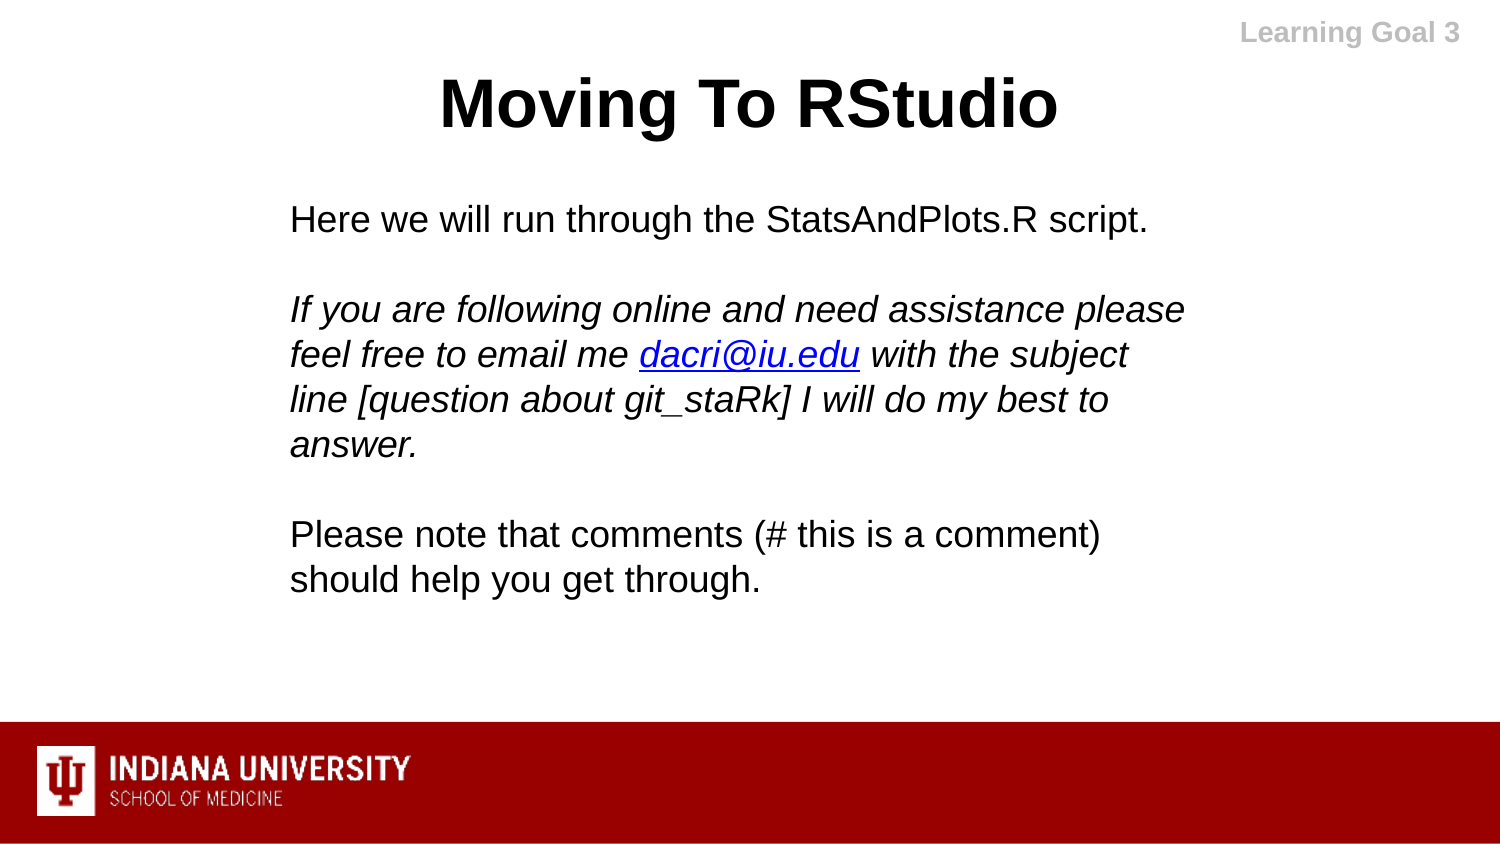

Learning Goal 3
# Moving To RStudio
Here we will run through the StatsAndPlots.R script.

If you are following online and need assistance please feel free to email me dacri@iu.edu with the subject line [question about git_staRk] I will do my best to answer.

Please note that comments (# this is a comment) should help you get through.